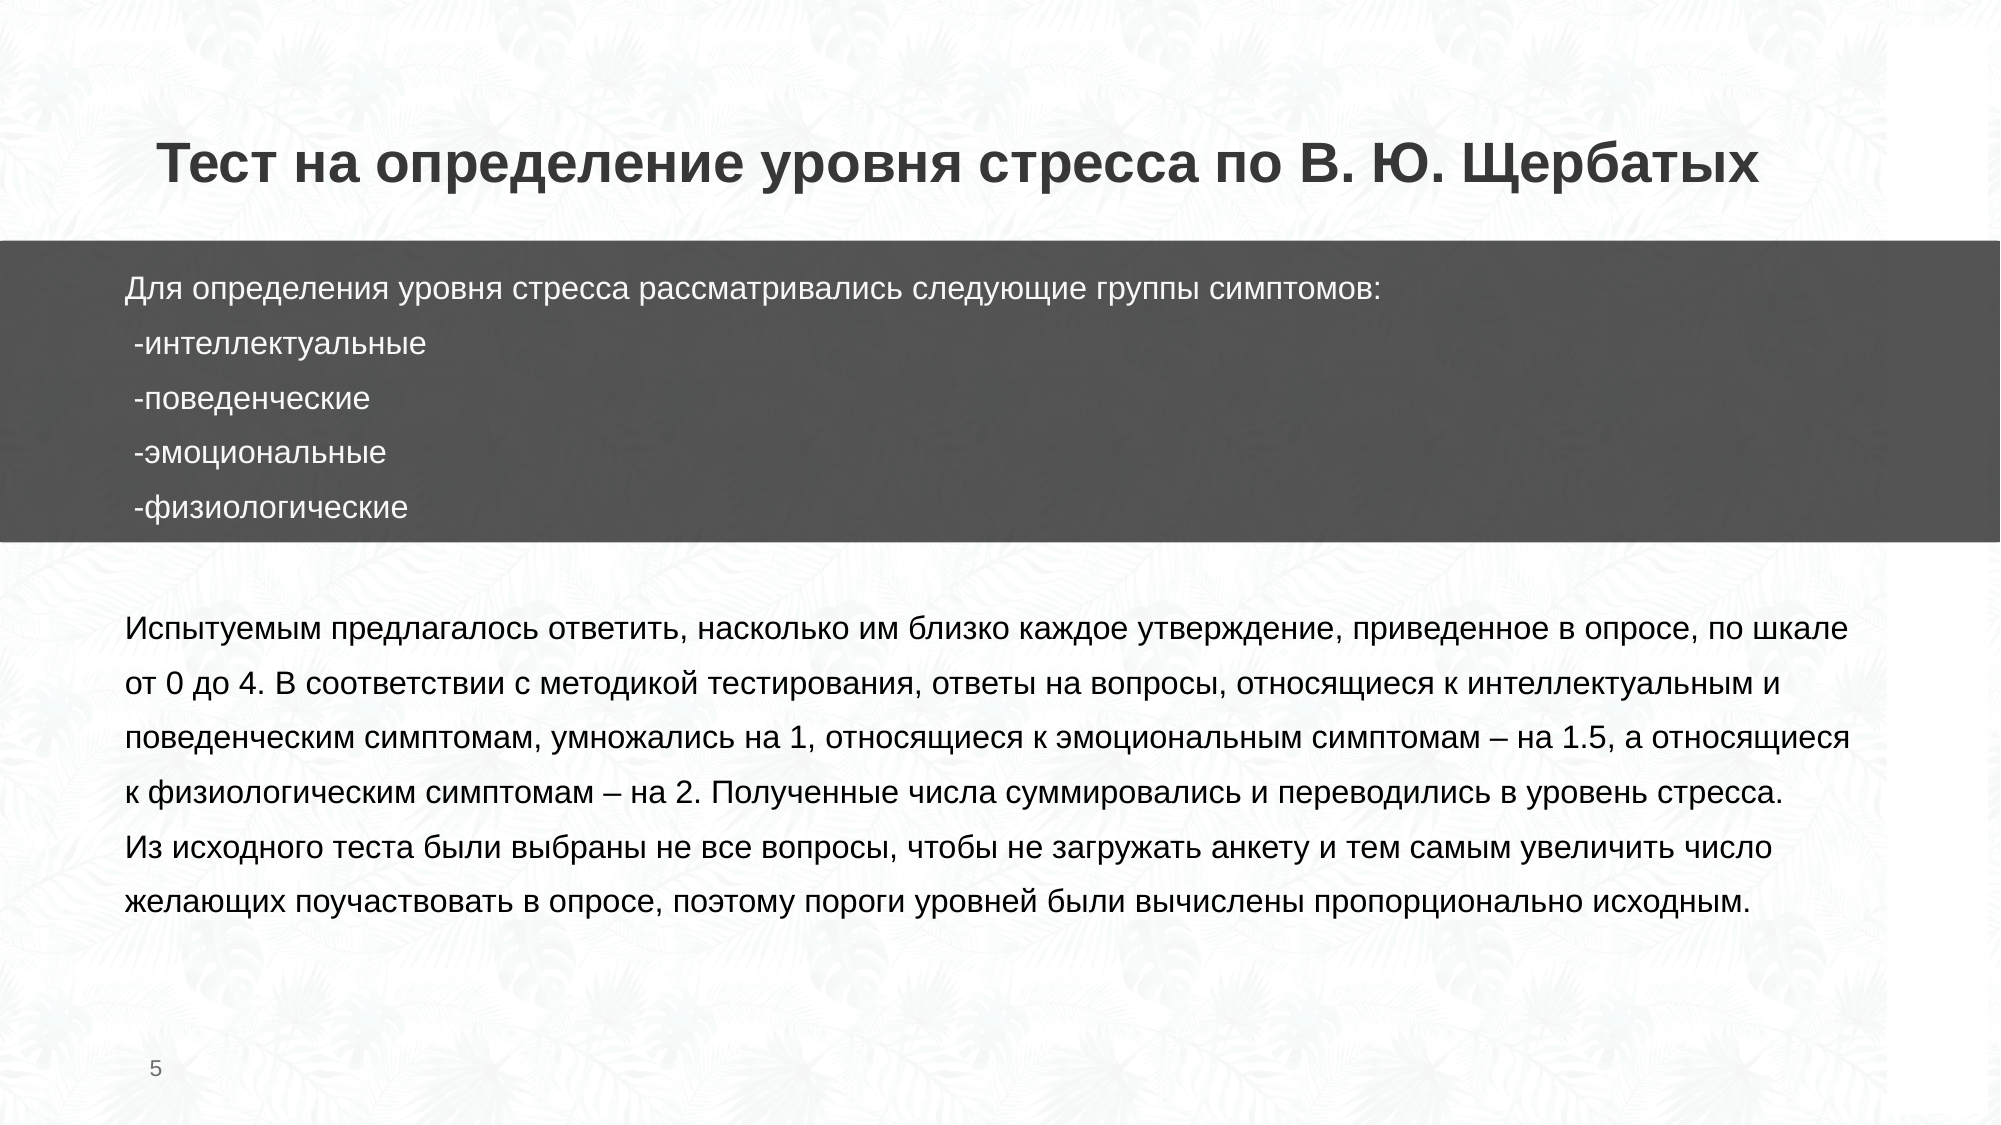

# Тест на определение уровня стресса по В. Ю. Щербатых

Для определения уровня стресса рассматривались следующие группы симптомов:
 -интеллектуальные
 -поведенческие
 -эмоциональные
 -физиологические
Испытуемым предлагалось ответить, насколько им близко каждое утверждение, приведенное в опросе, по шкале от 0 до 4. В соответствии с методикой тестирования, ответы на вопросы, относящиеся к интеллектуальным и поведенческим симптомам, умножались на 1, относящиеся к эмоциональным симптомам – на 1.5, а относящиеся к физиологическим симптомам – на 2. Полученные числа суммировались и переводились в уровень стресса.
Из исходного теста были выбраны не все вопросы, чтобы не загружать анкету и тем самым увеличить число желающих поучаствовать в опросе, поэтому пороги уровней были вычислены пропорционально исходным.
5